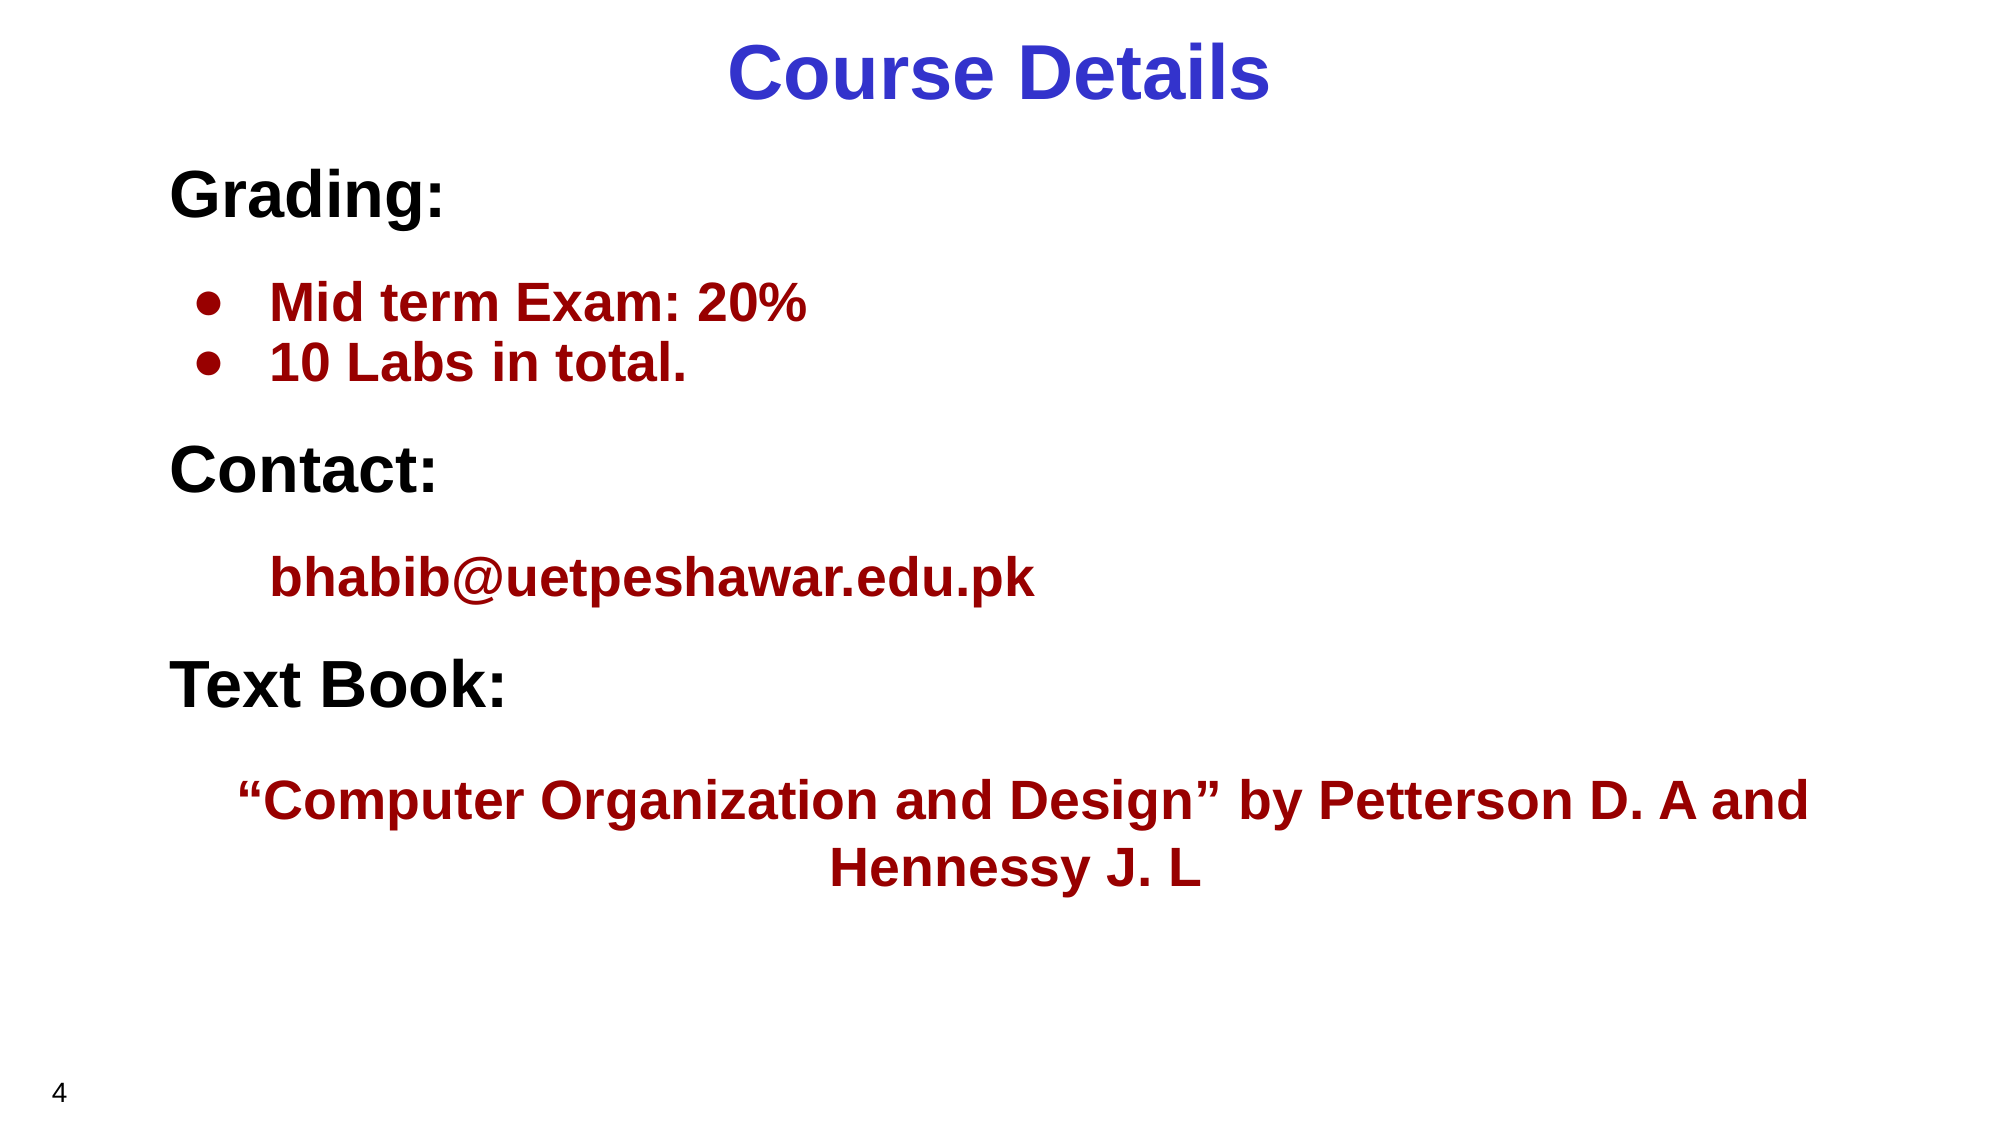

Course Details
Grading:
Mid term Exam: 20%
10 Labs in total.
Contact:
bhabib@uetpeshawar.edu.pk
Text Book:
“Computer Organization and Design” by Petterson D. A and Hennessy J. L
4